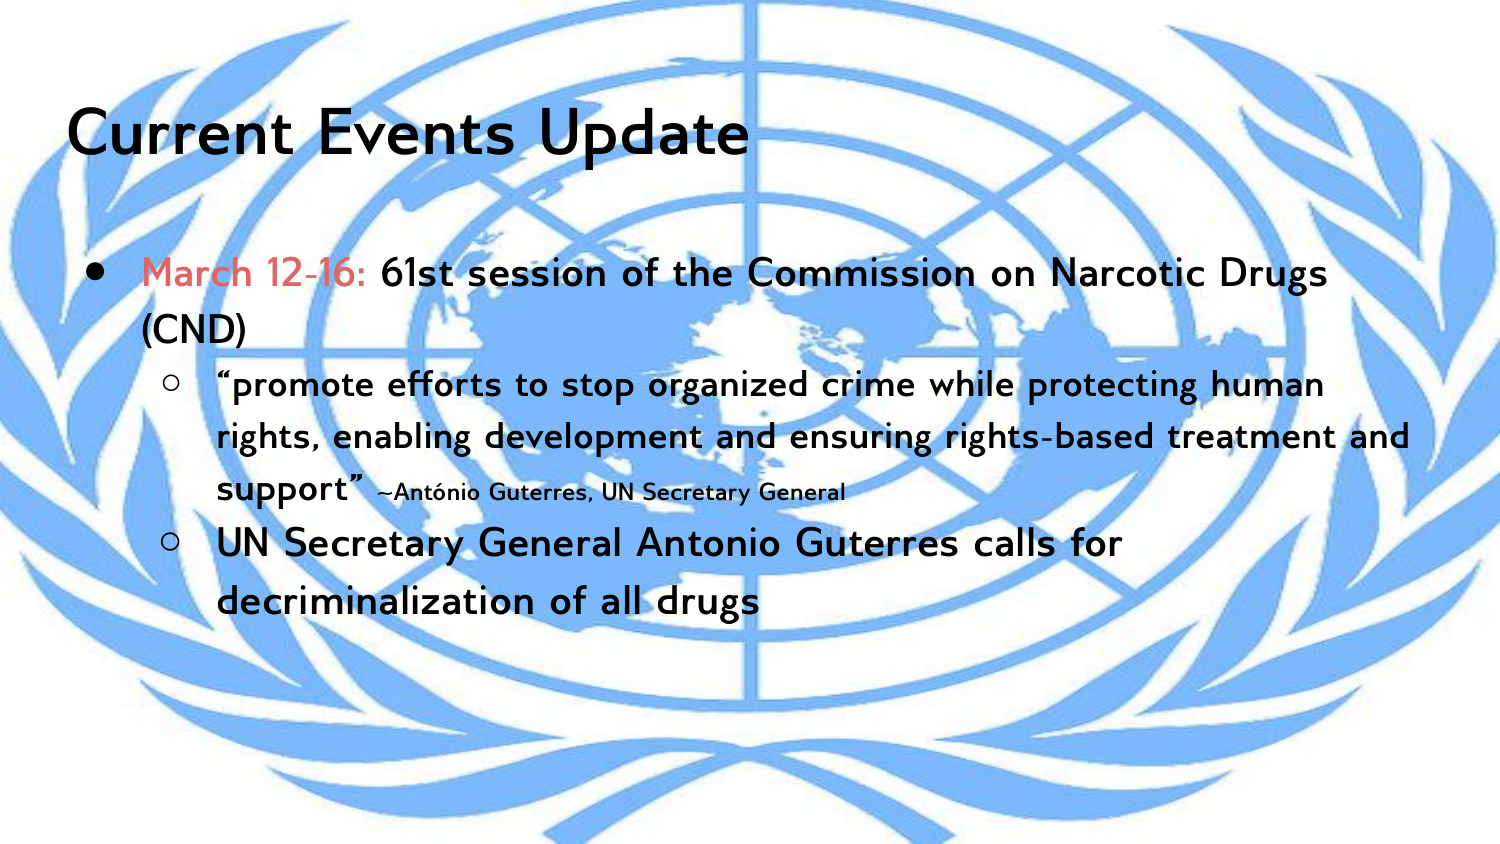

# Current Events Update
March 12-16: 61st session of the Commission on Narcotic Drugs (CND)
“promote efforts to stop organized crime while protecting human rights, enabling development and ensuring rights-based treatment and support” ~António Guterres, UN Secretary General
UN Secretary General Antonio Guterres calls for decriminalization of all drugs